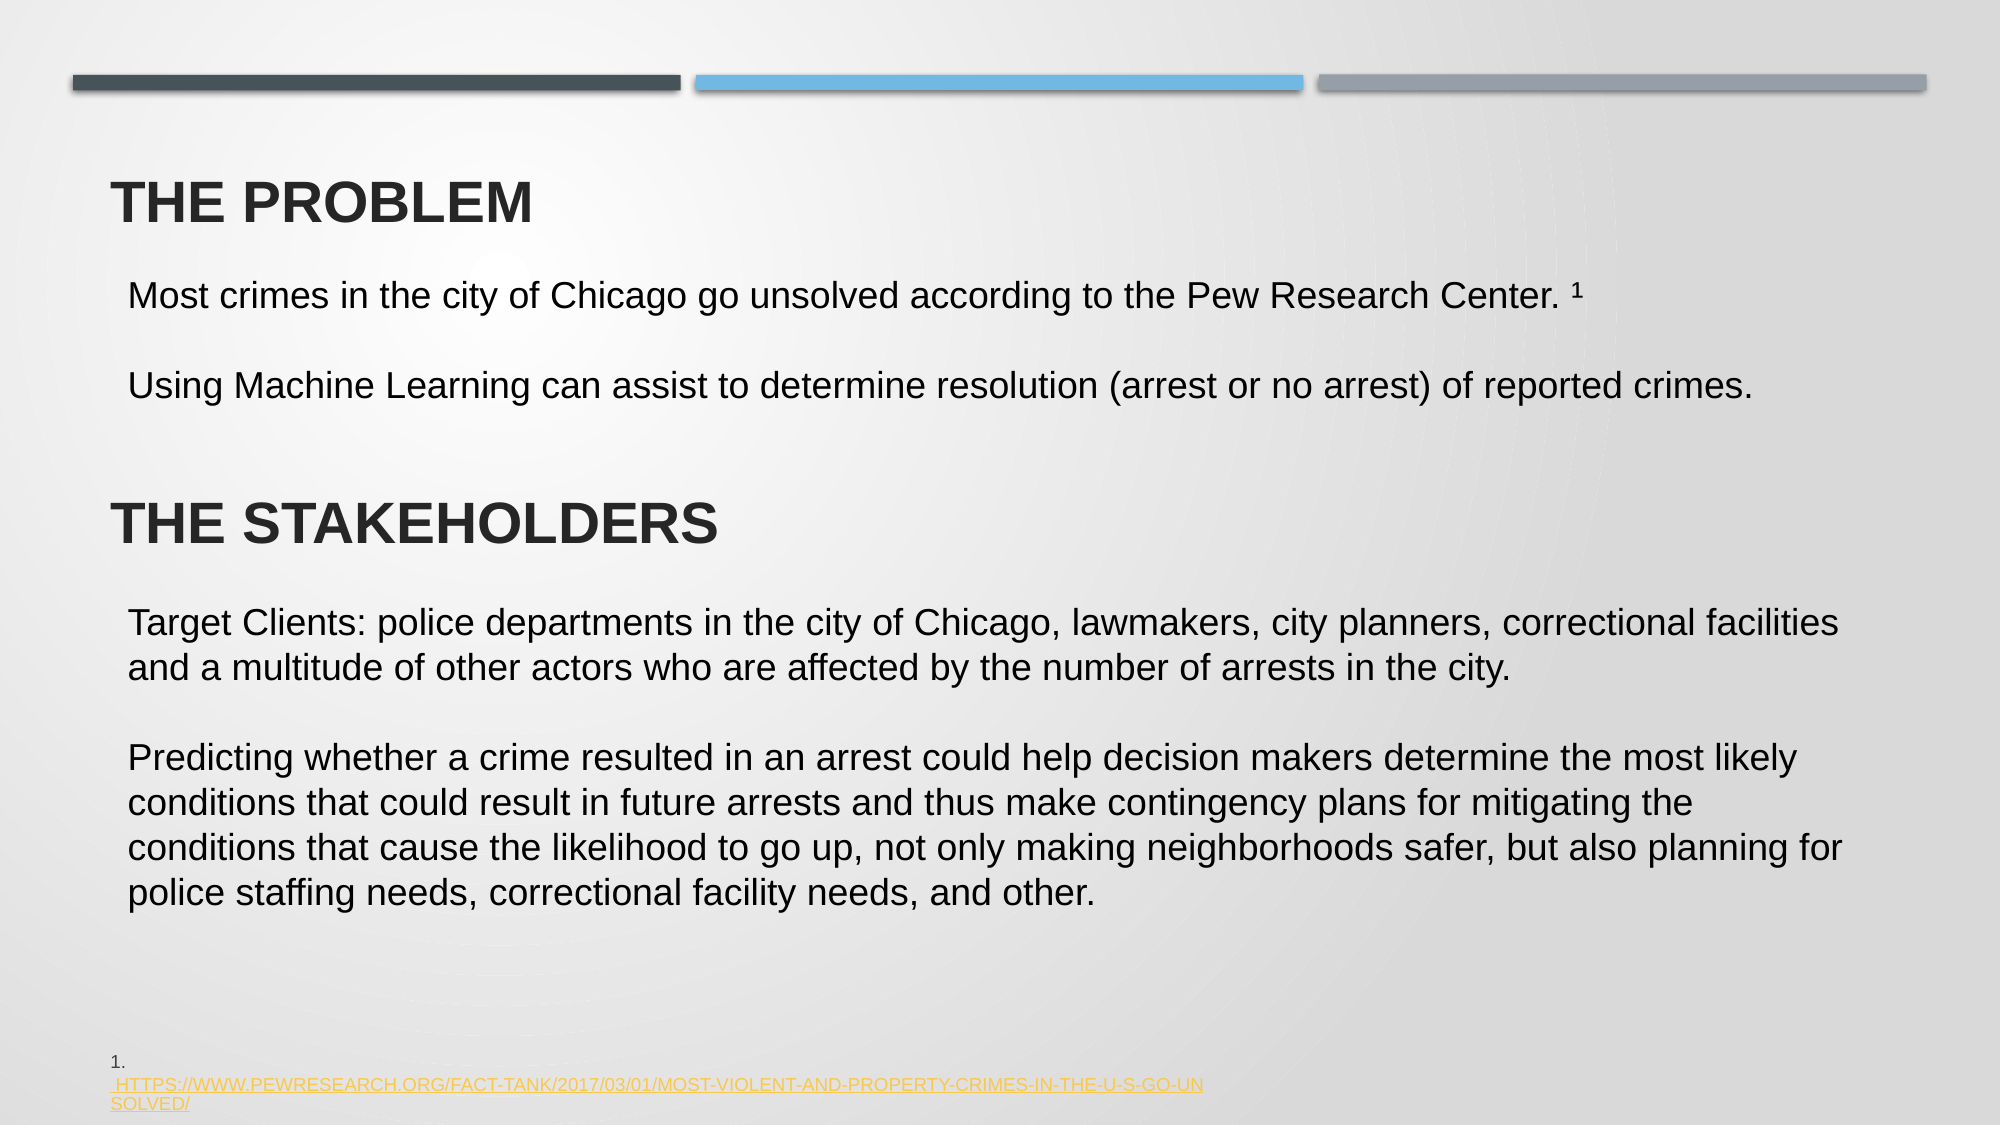

# The PROBLEM
Most crimes in the city of Chicago go unsolved according to the Pew Research Center. ¹

Using Machine Learning can assist to determine resolution (arrest or no arrest) of reported crimes.

The StAKEhOLDErs
Target Clients: police departments in the city of Chicago, lawmakers, city planners, correctional facilities and a multitude of other actors who are affected by the number of arrests in the city.

Predicting whether a crime resulted in an arrest could help decision makers determine the most likely conditions that could result in future arrests and thus make contingency plans for mitigating the conditions that cause the likelihood to go up, not only making neighborhoods safer, but also planning for police staffing needs, correctional facility needs, and other.
1. https://www.pewresearch.org/fact-tank/2017/03/01/most-violent-and-property-crimes-in-the-u-s-go-unsolved/